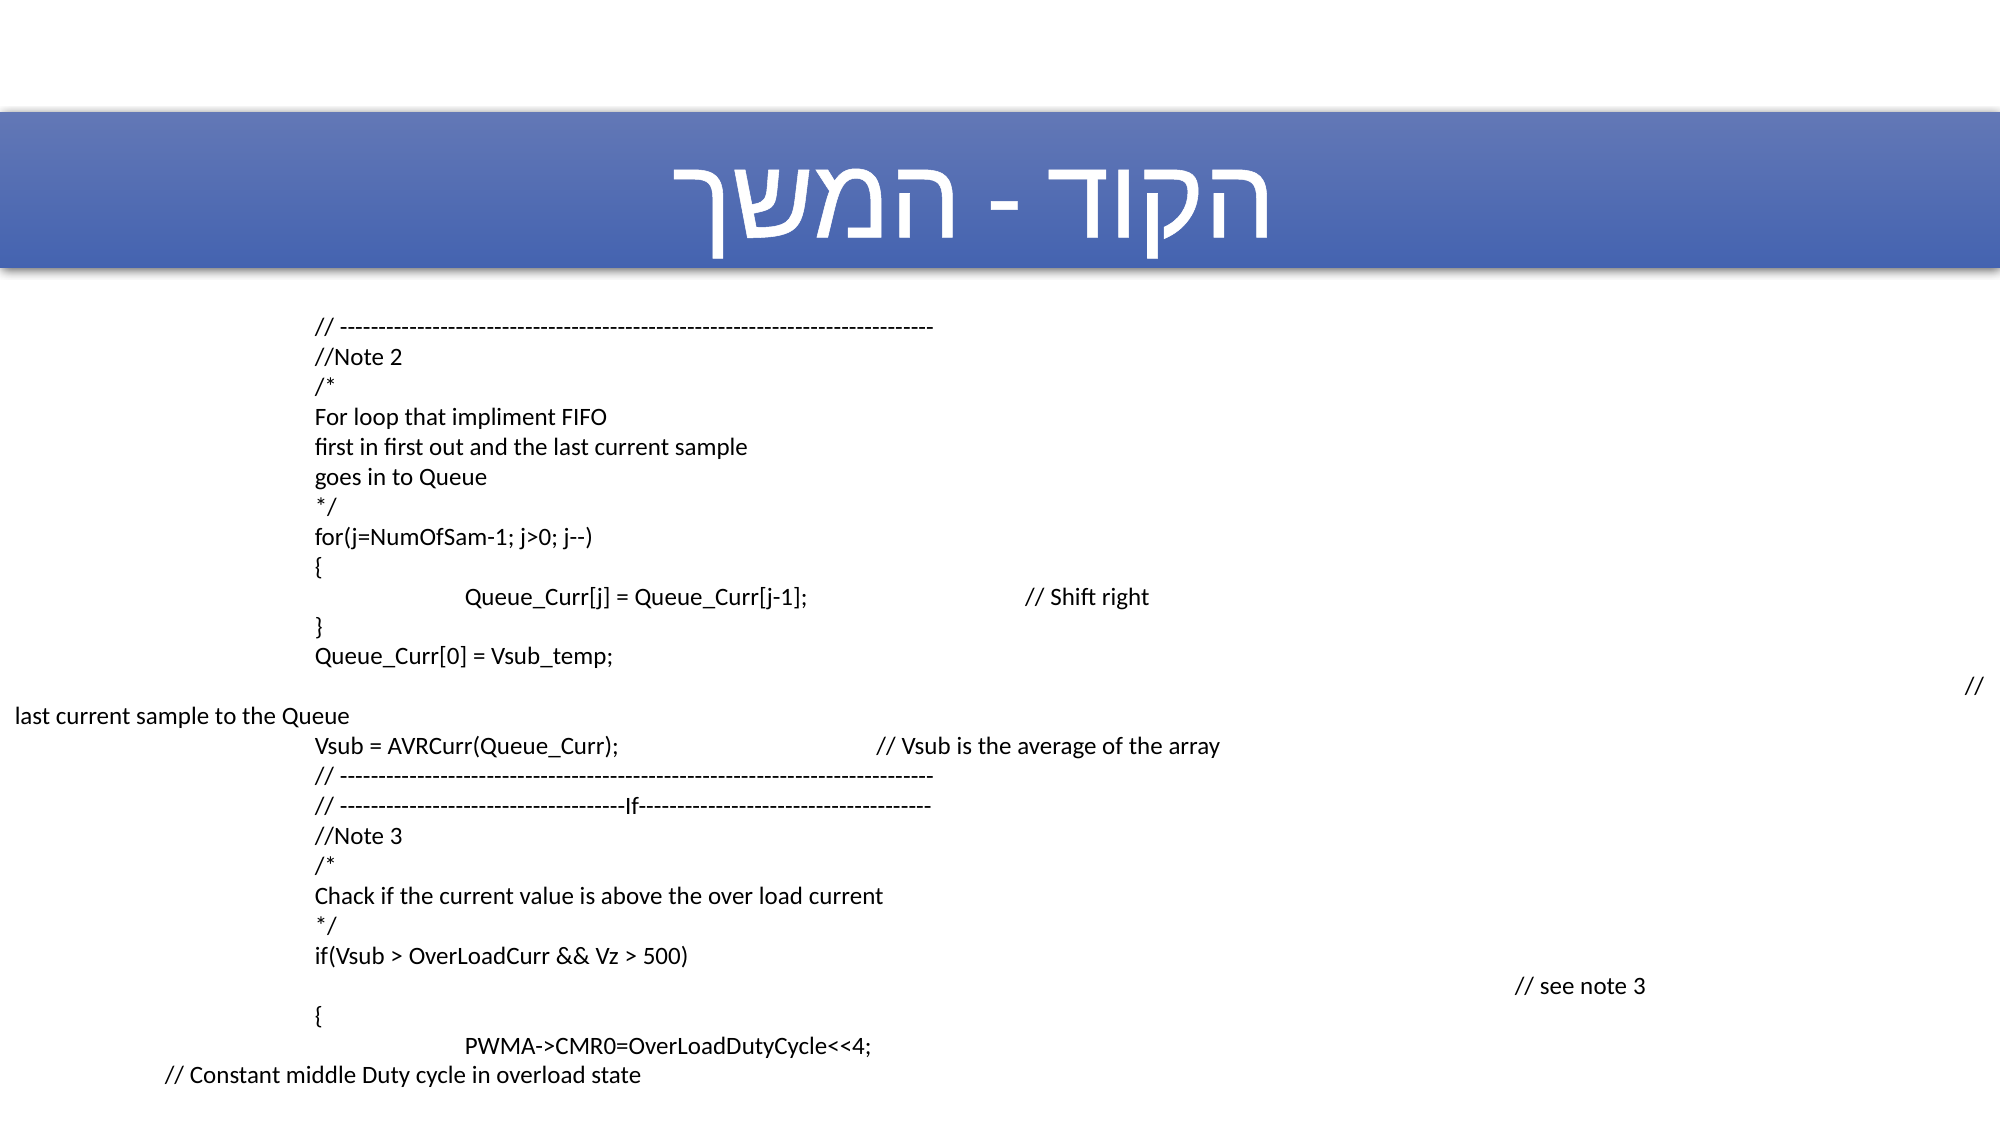

הקוד - המשך

		// -----------------------------------------------------------------------------
		//Note 2
		/*
		For loop that impliment FIFO
		first in first out and the last current sample
		goes in to Queue
		*/
		for(j=NumOfSam-1; j>0; j--)
		{
			Queue_Curr[j] = Queue_Curr[j-1];                                      // Shift right
		}
		Queue_Curr[0] = Vsub_temp;																							// last current sample to the Queue
		Vsub = AVRCurr(Queue_Curr);                                             // Vsub is the average of the array
		// -----------------------------------------------------------------------------
		// -------------------------------------If--------------------------------------
		//Note 3
		/*
		Chack if the current value is above the over load current
		*/
		if(Vsub > OverLoadCurr && Vz > 500)																			// see note 3
		{
			PWMA->CMR0=OverLoadDutyCycle<<4;                      								// Constant middle Duty cycle in overload state